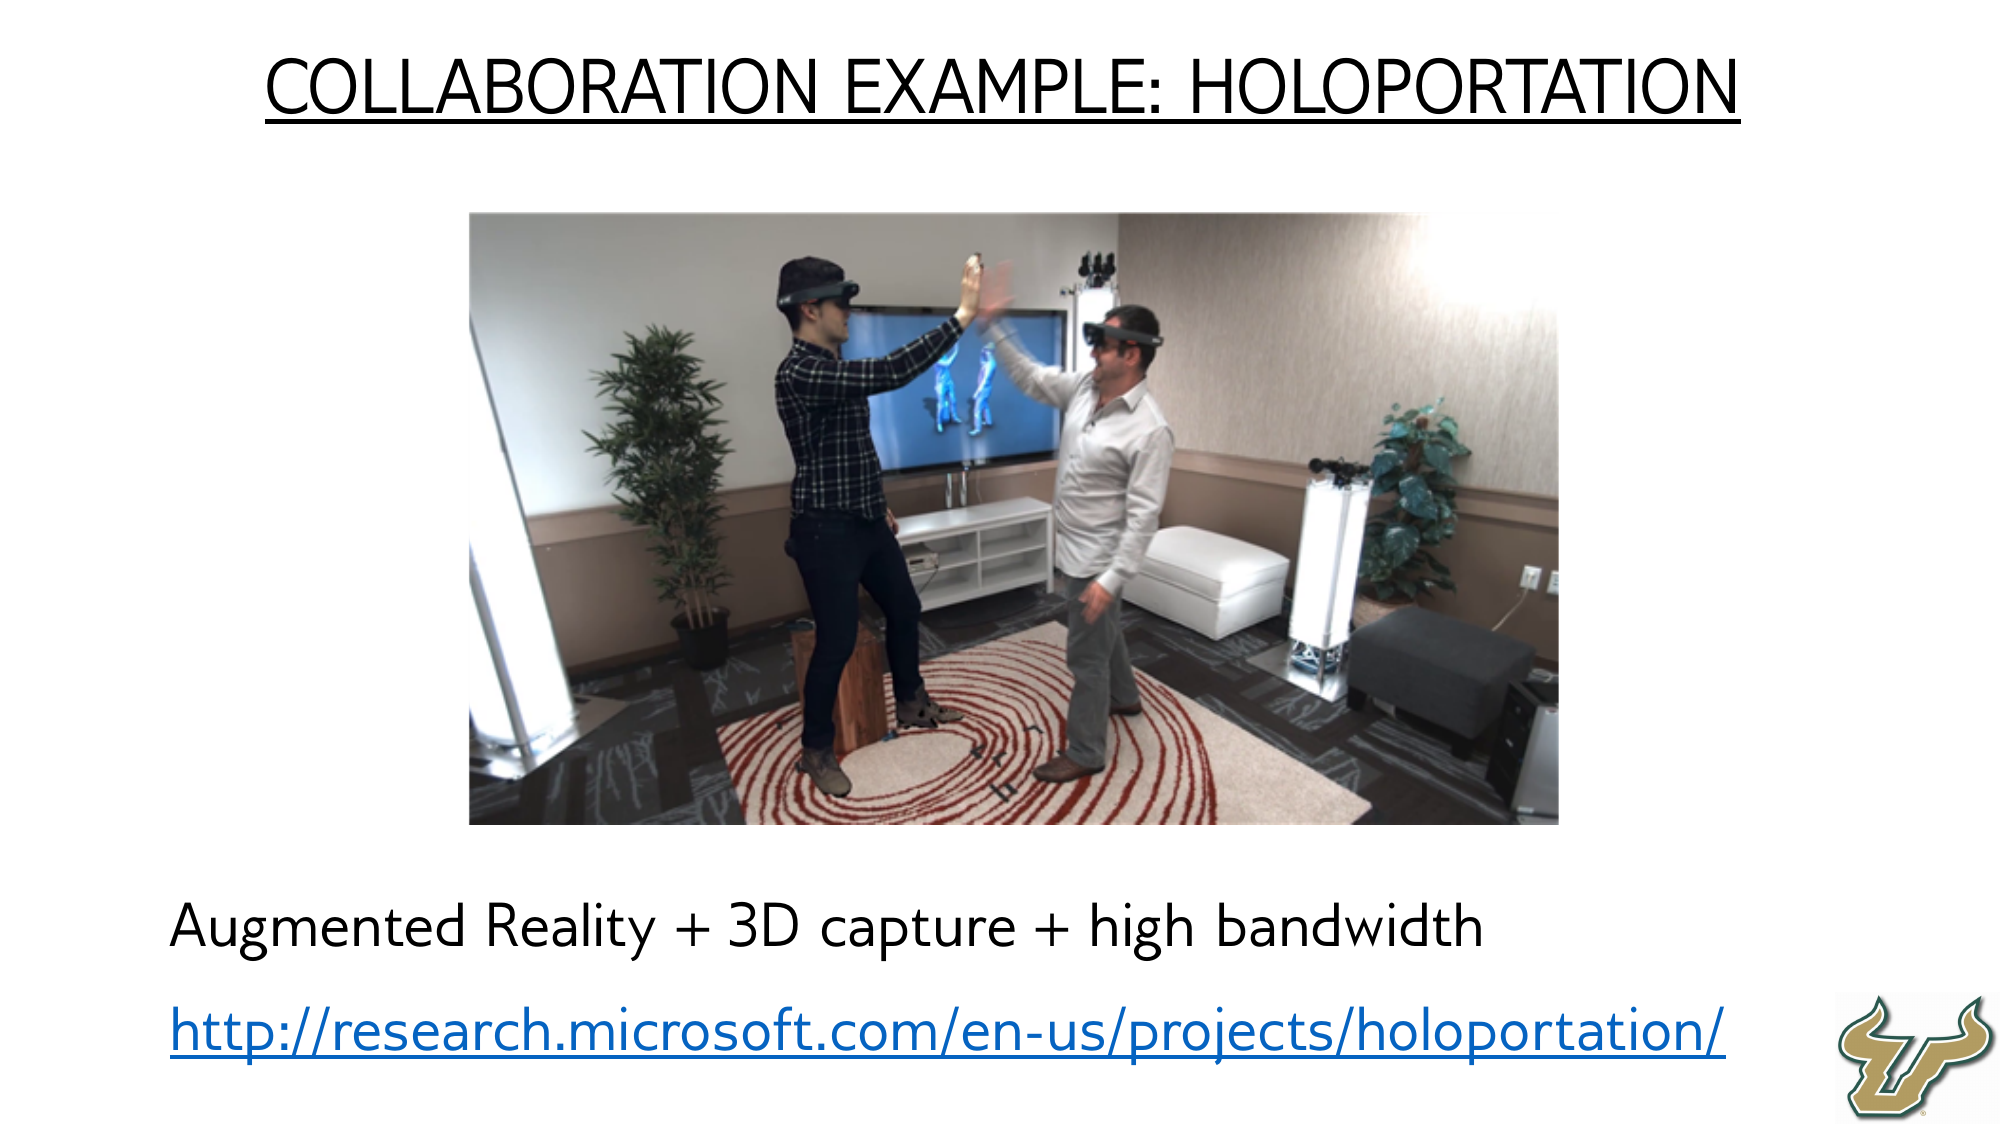

Collaboration Example: Holoportation

Augmented Reality + 3D capture + high bandwidth
http://research.microsoft.com/en-us/projects/holoportation/